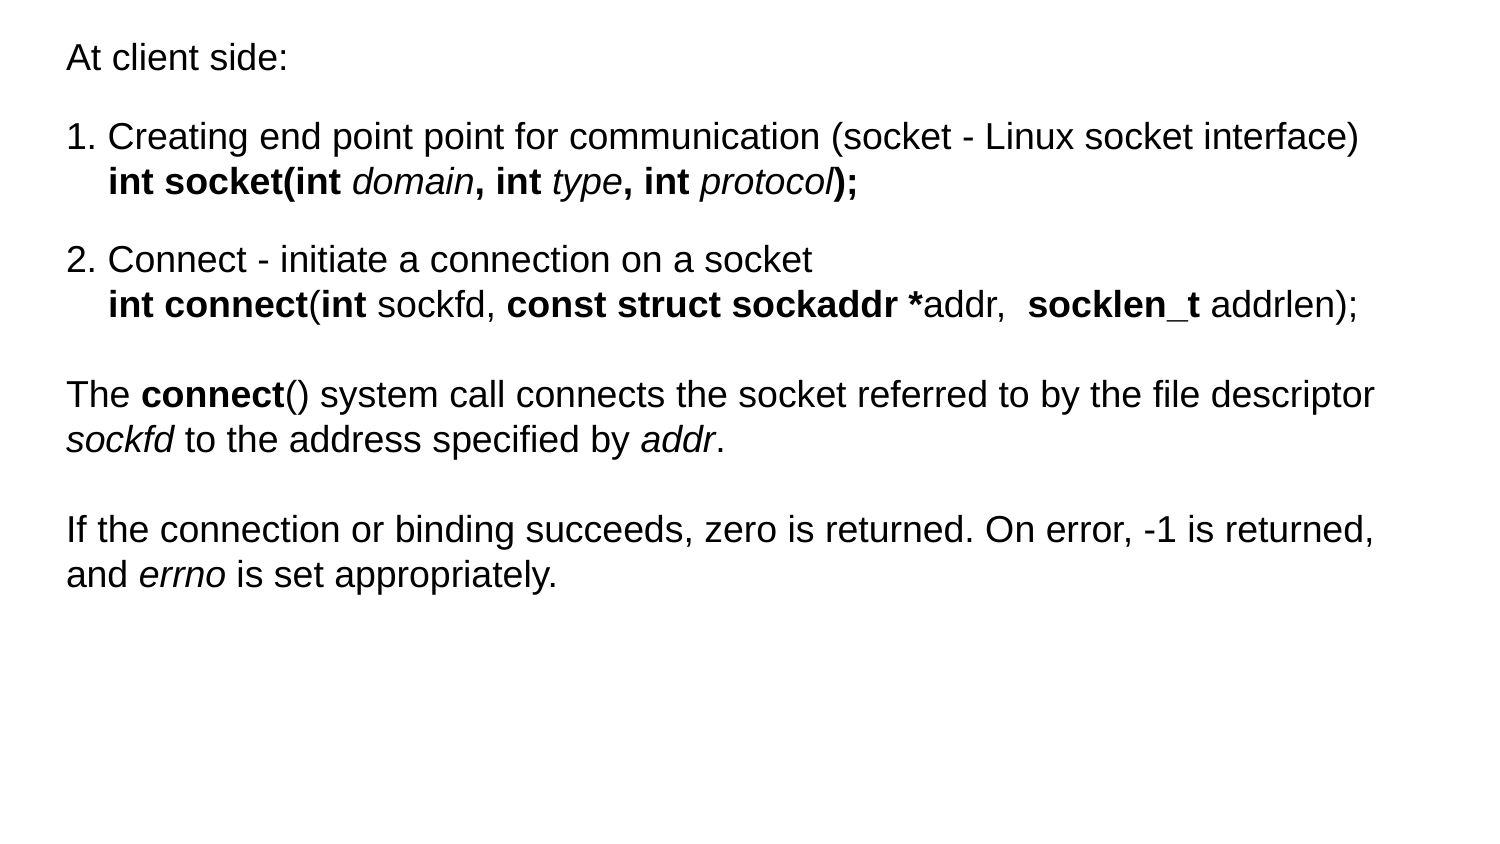

At client side:
1. Creating end point point for communication (socket - Linux socket interface)
    int socket(int domain, int type, int protocol);
2. Connect - initiate a connection on a socket
    int connect(int sockfd, const struct sockaddr *addr,  socklen_t addrlen);

The connect() system call connects the socket referred to by the file descriptor sockfd to the address specified by addr.

If the connection or binding succeeds, zero is returned. On error, -1 is returned, and errno is set appropriately.